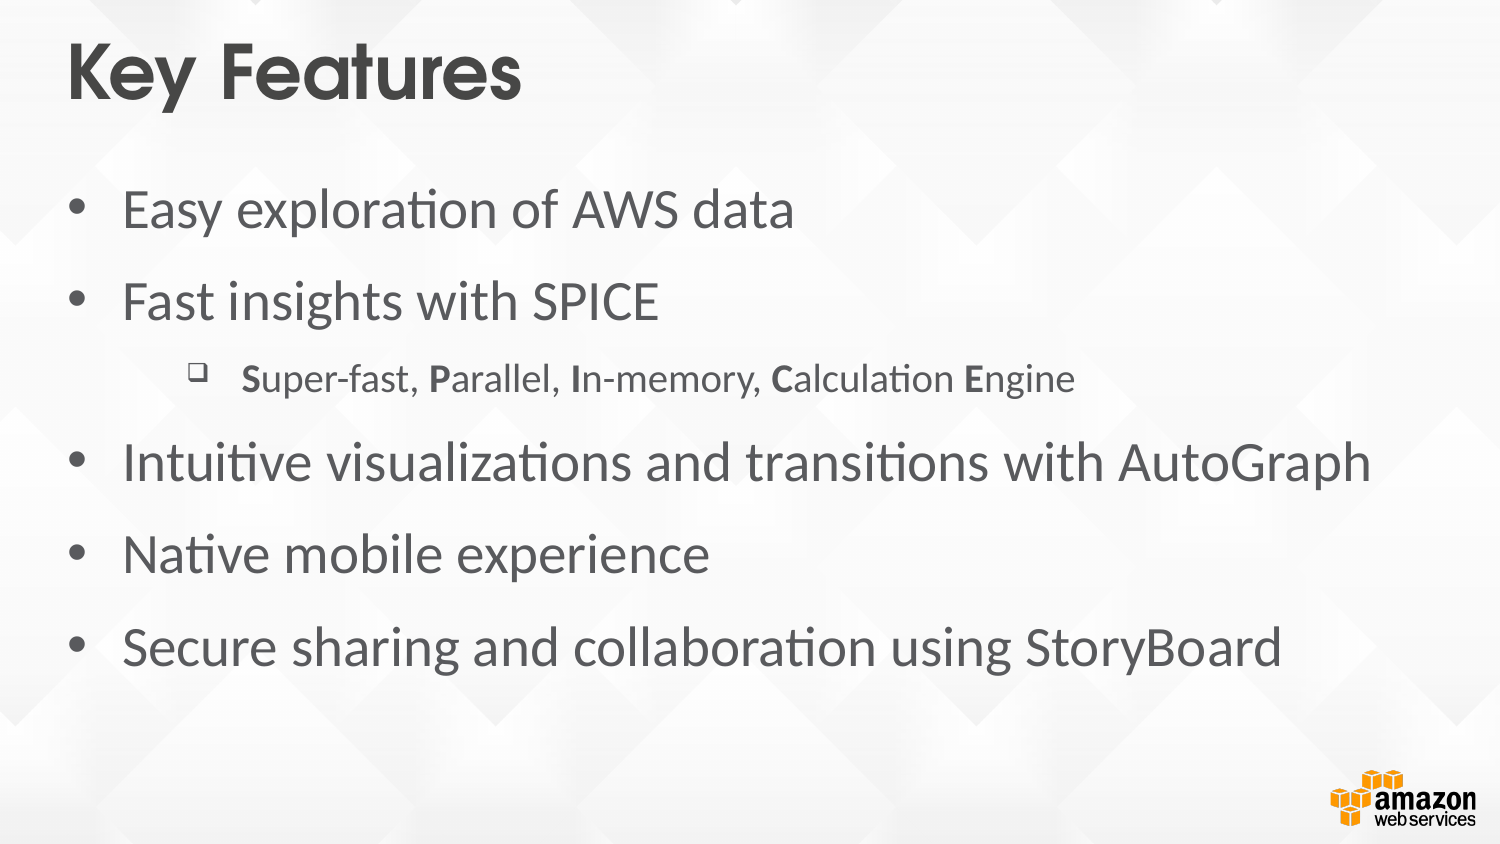

# Key Features
Easy exploration of AWS data
Fast insights with SPICE
Super-fast, Parallel, In-memory, Calculation Engine
Intuitive visualizations and transitions with AutoGraph
Native mobile experience
Secure sharing and collaboration using StoryBoard